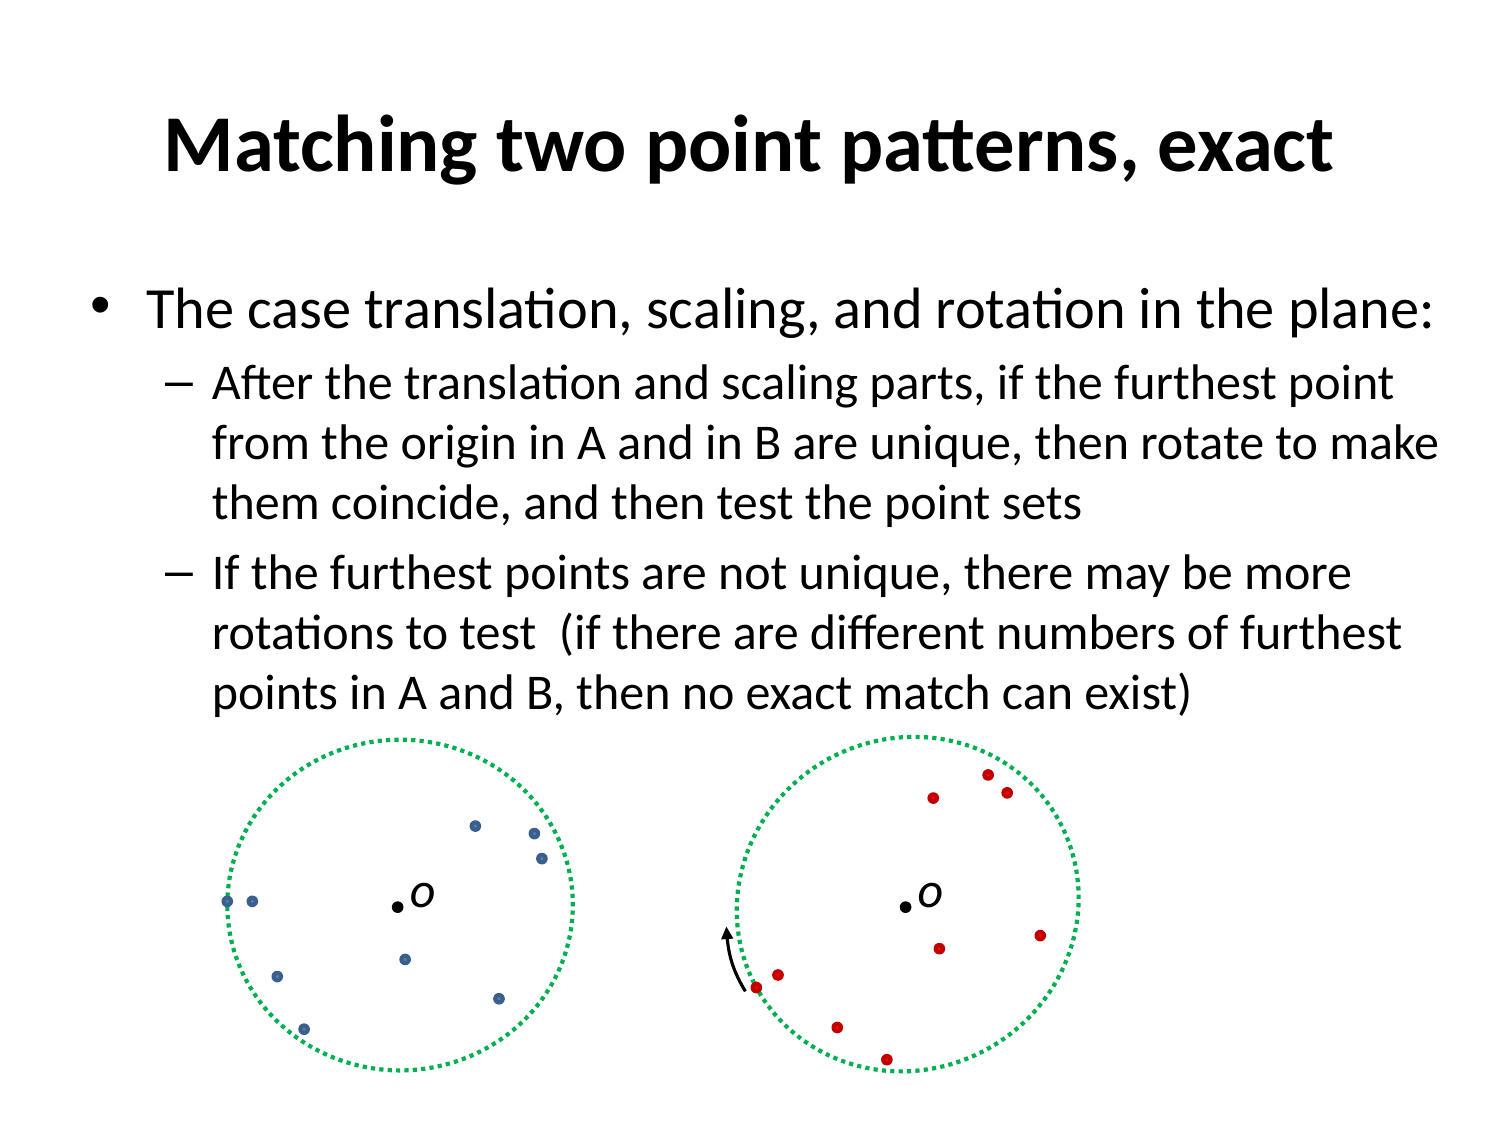

# Matching two point patterns, exact
The case translation, scaling, and rotation in the plane:
After the translation and scaling parts, if the furthest point from the origin in A and in B are unique, then rotate to make them coincide, and then test the point sets
If the furthest points are not unique, there may be more rotations to test  (if there are different numbers of furthest points in A and B, then no exact match can exist)

o

o